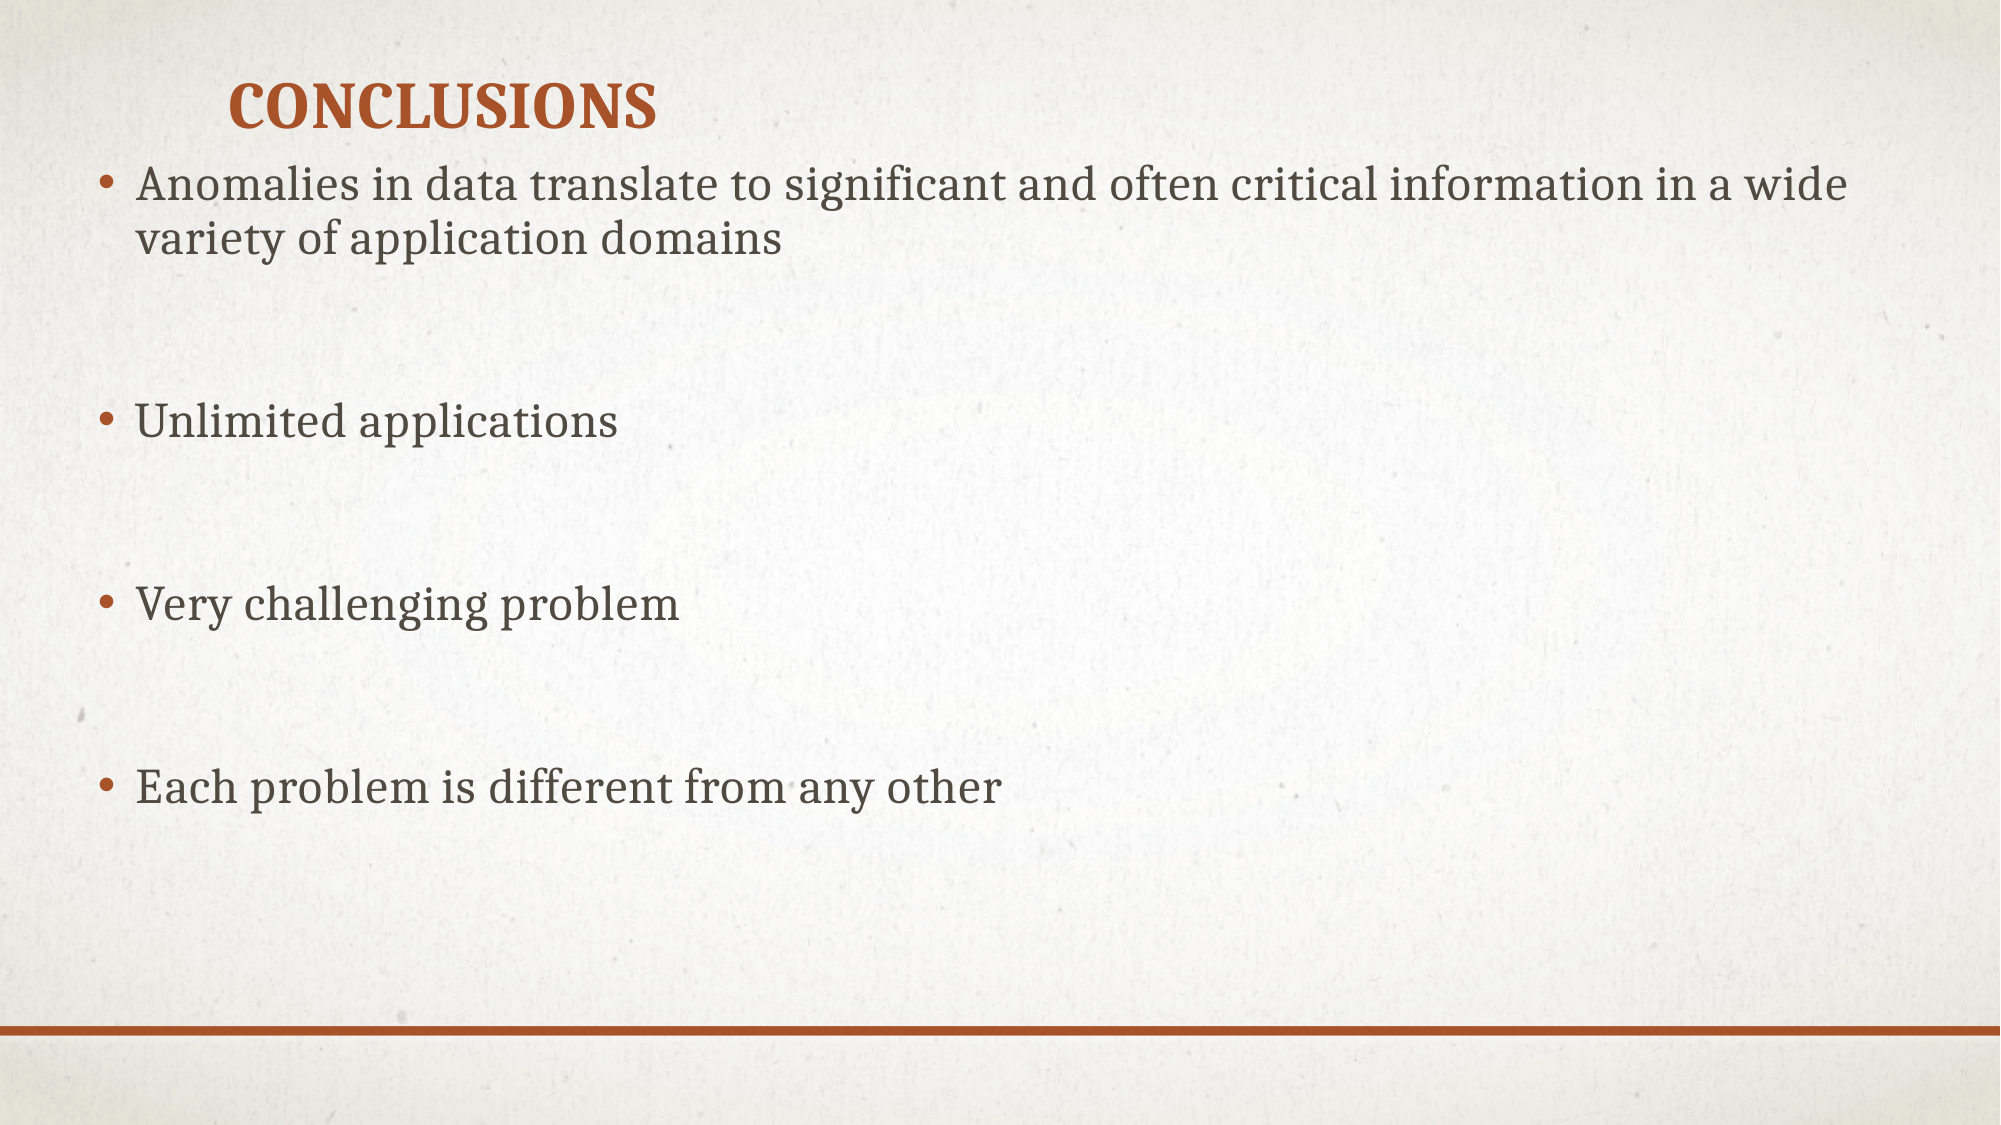

# conclusions
Anomalies in data translate to significant and often critical information in a wide variety of application domains

Unlimited applications

Very challenging problem

Each problem is different from any other